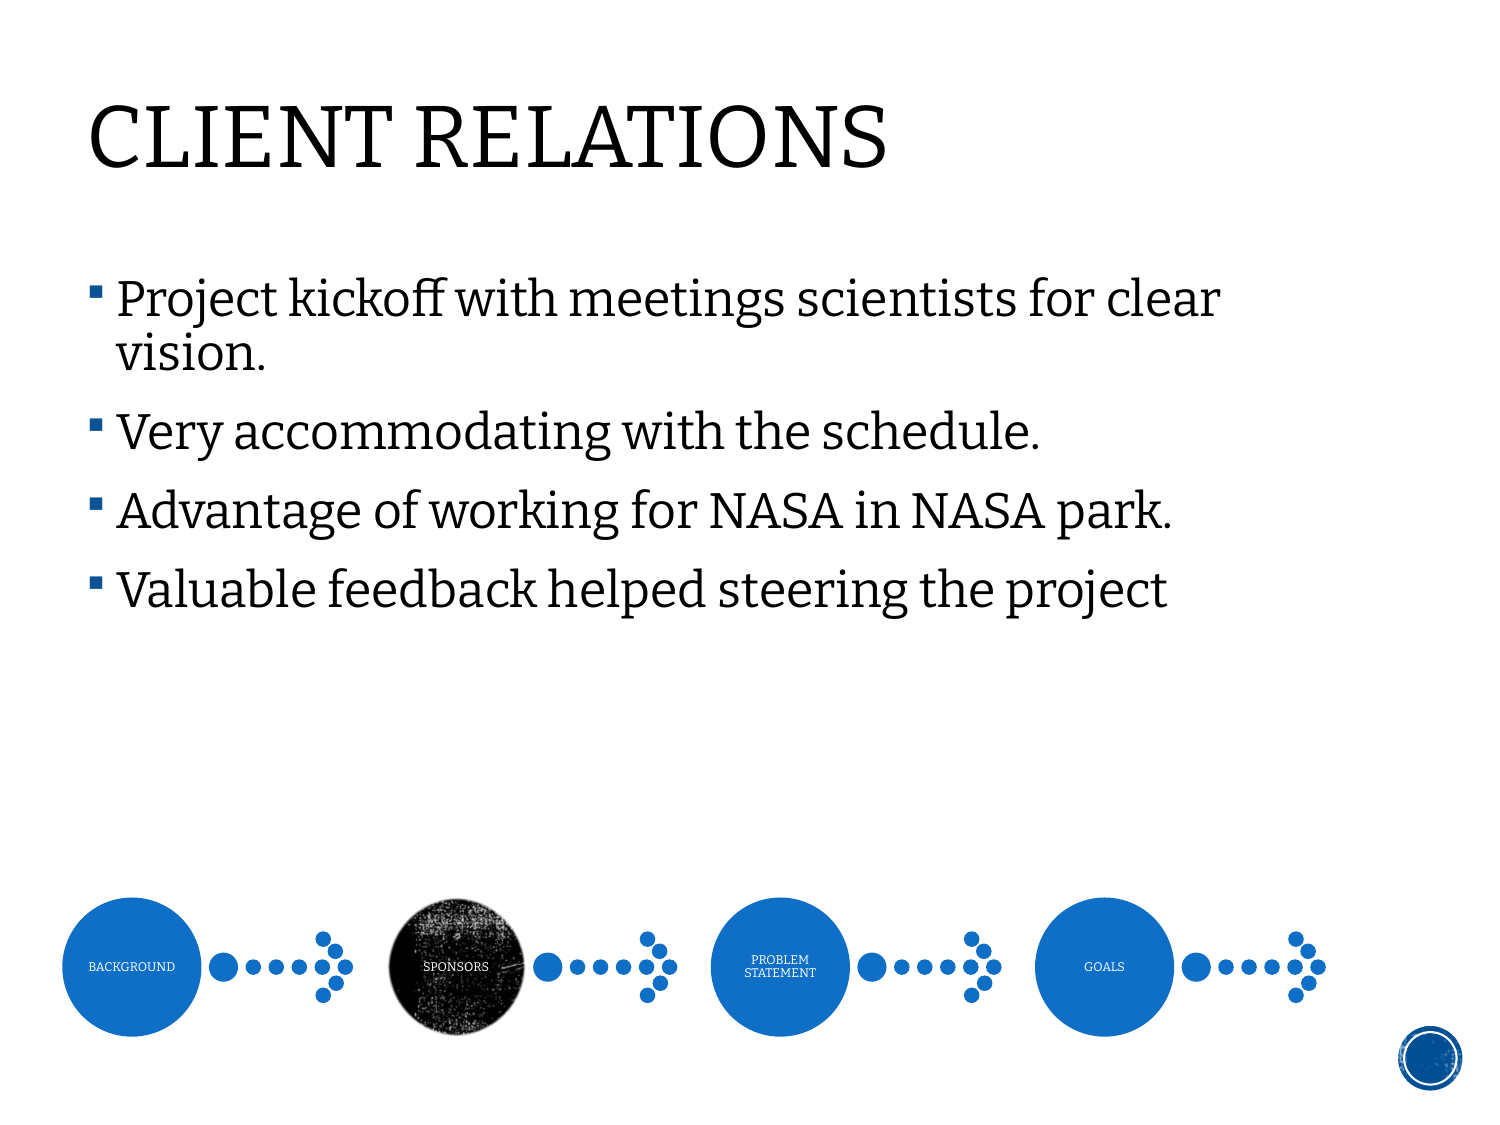

# CLIENT RELATIONS
Project kickoff with meetings scientists for clear vision.
Very accommodating with the schedule.
Advantage of working for NASA in NASA park.
Valuable feedback helped steering the project

BACKGROUND
SPONSORS
PROBLEM STATEMENT
GOALS